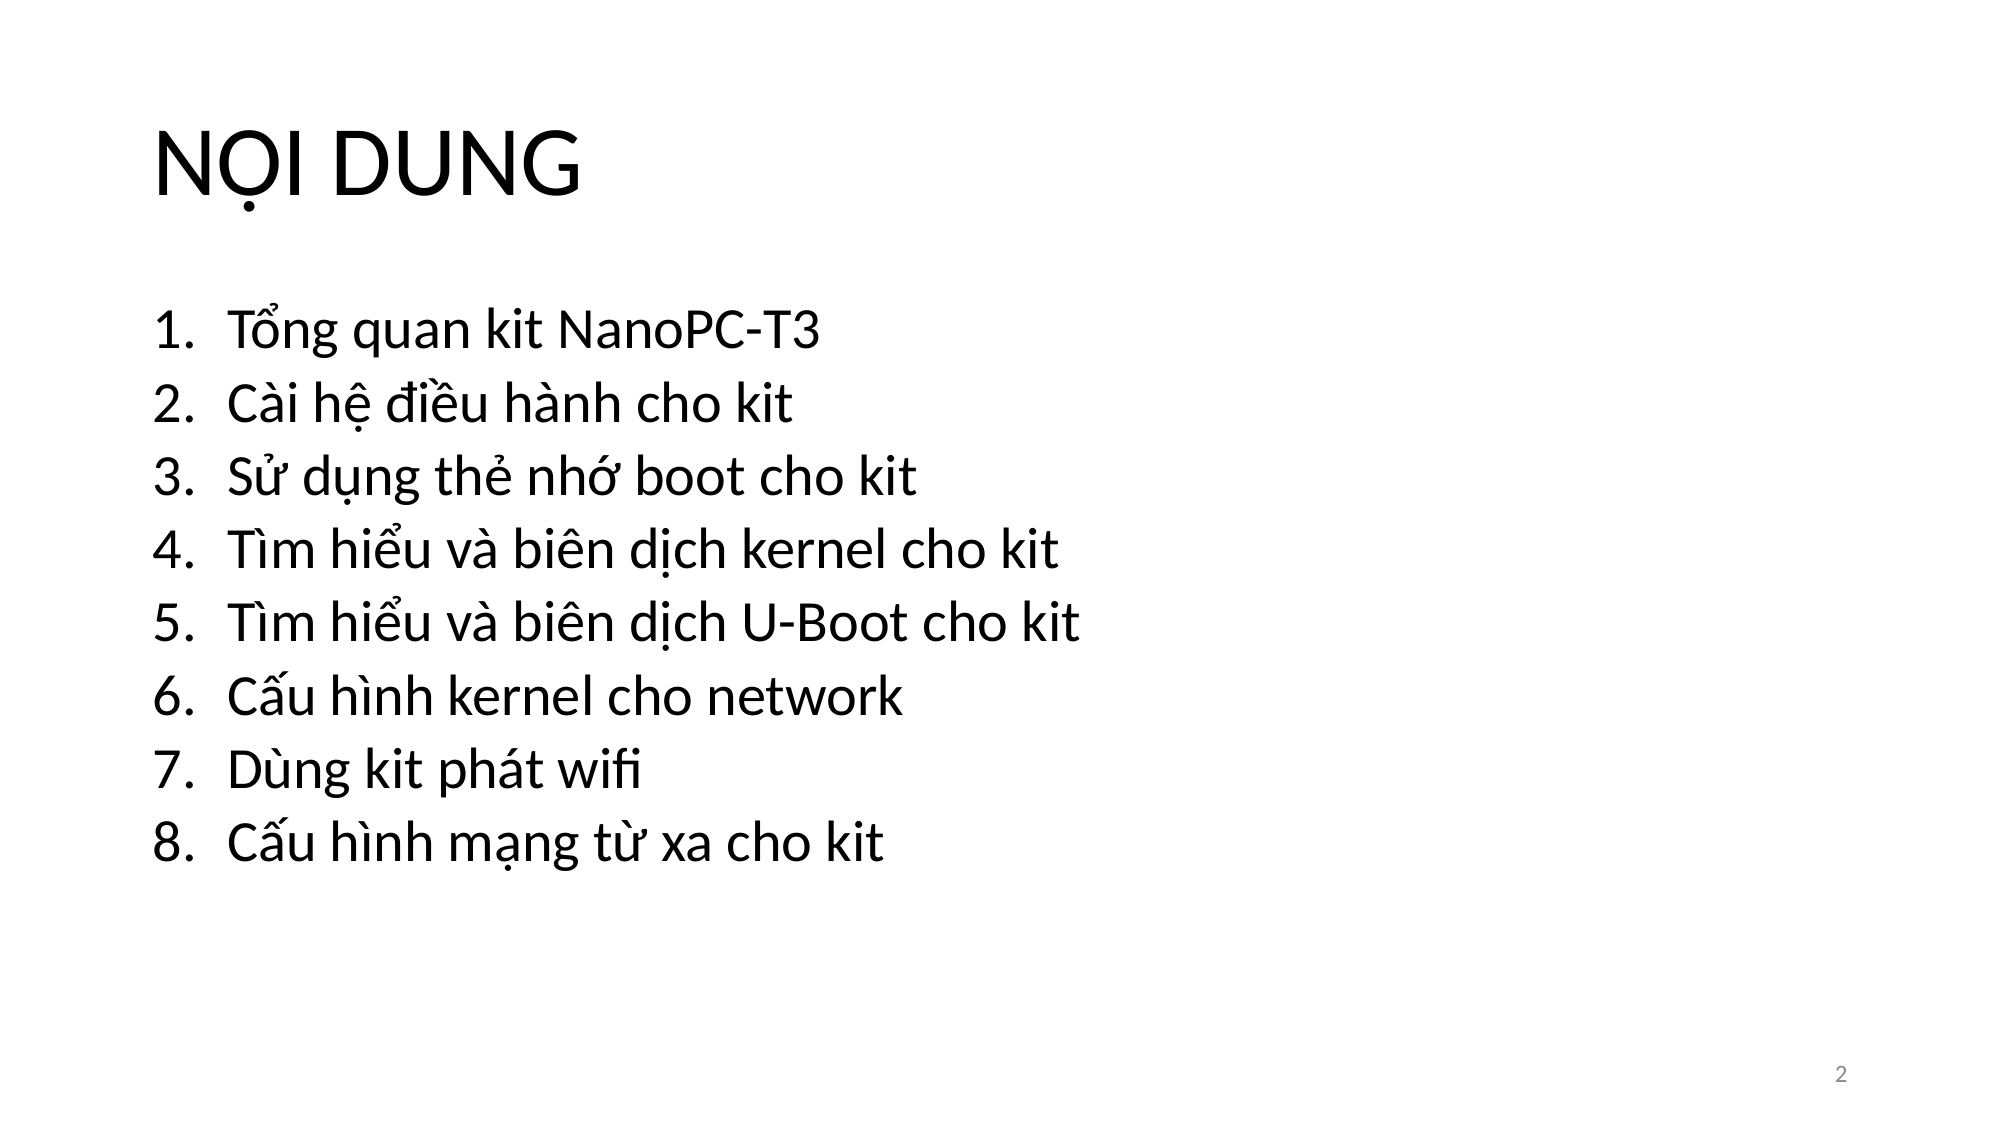

NỘI DUNG
Tổng quan kit NanoPC-T3
Cài hệ điều hành cho kit
Sử dụng thẻ nhớ boot cho kit
Tìm hiểu và biên dịch kernel cho kit
Tìm hiểu và biên dịch U-Boot cho kit
Cấu hình kernel cho network
Dùng kit phát wifi
Cấu hình mạng từ xa cho kit

2